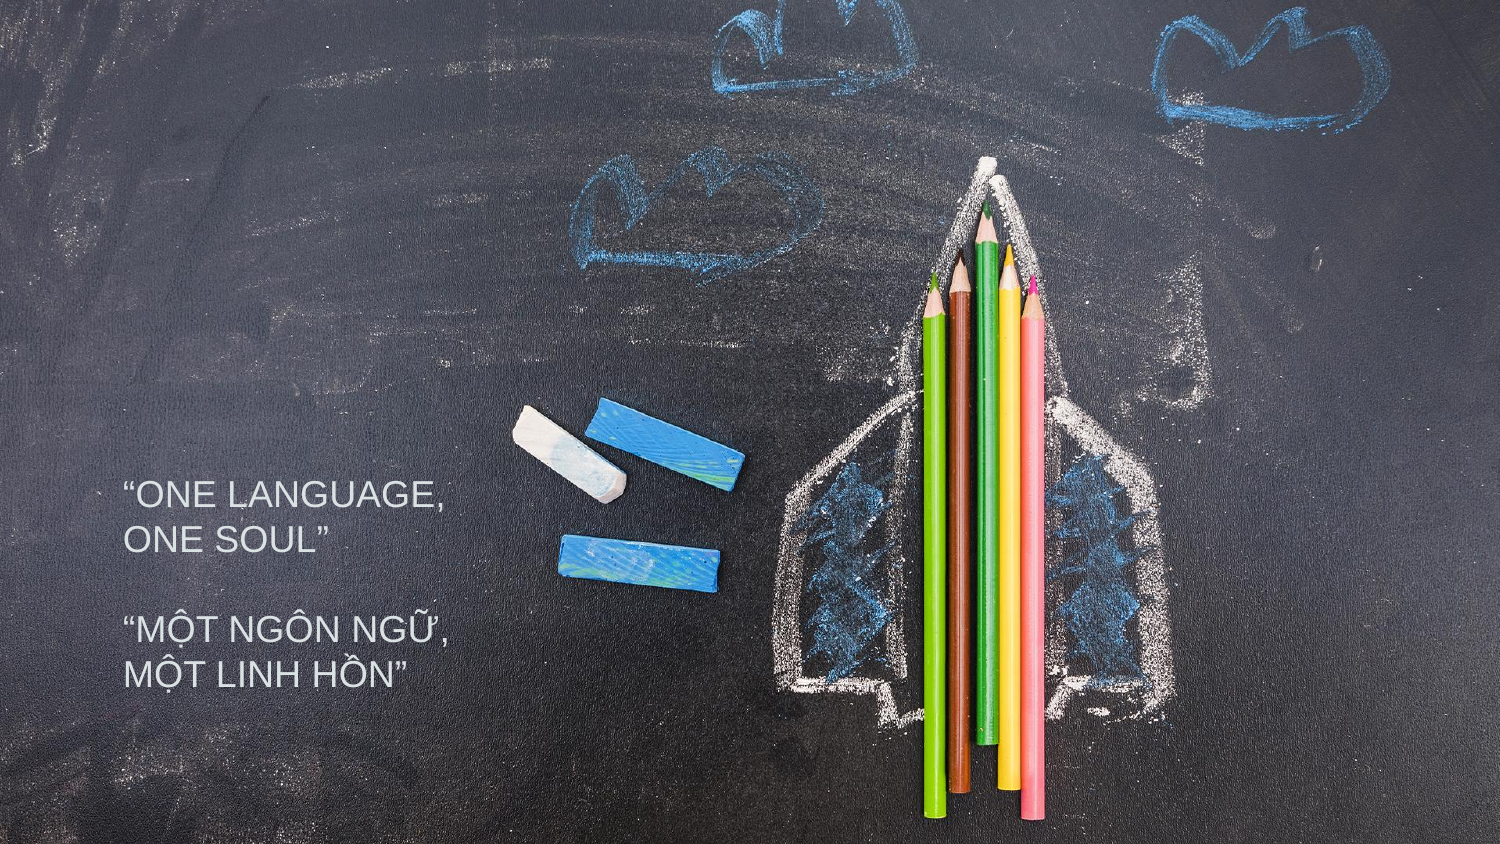

# “ONE LANGUAGE, ONE SOUL” “MỘT NGÔN NGỮ, MỘT LINH HỒN”